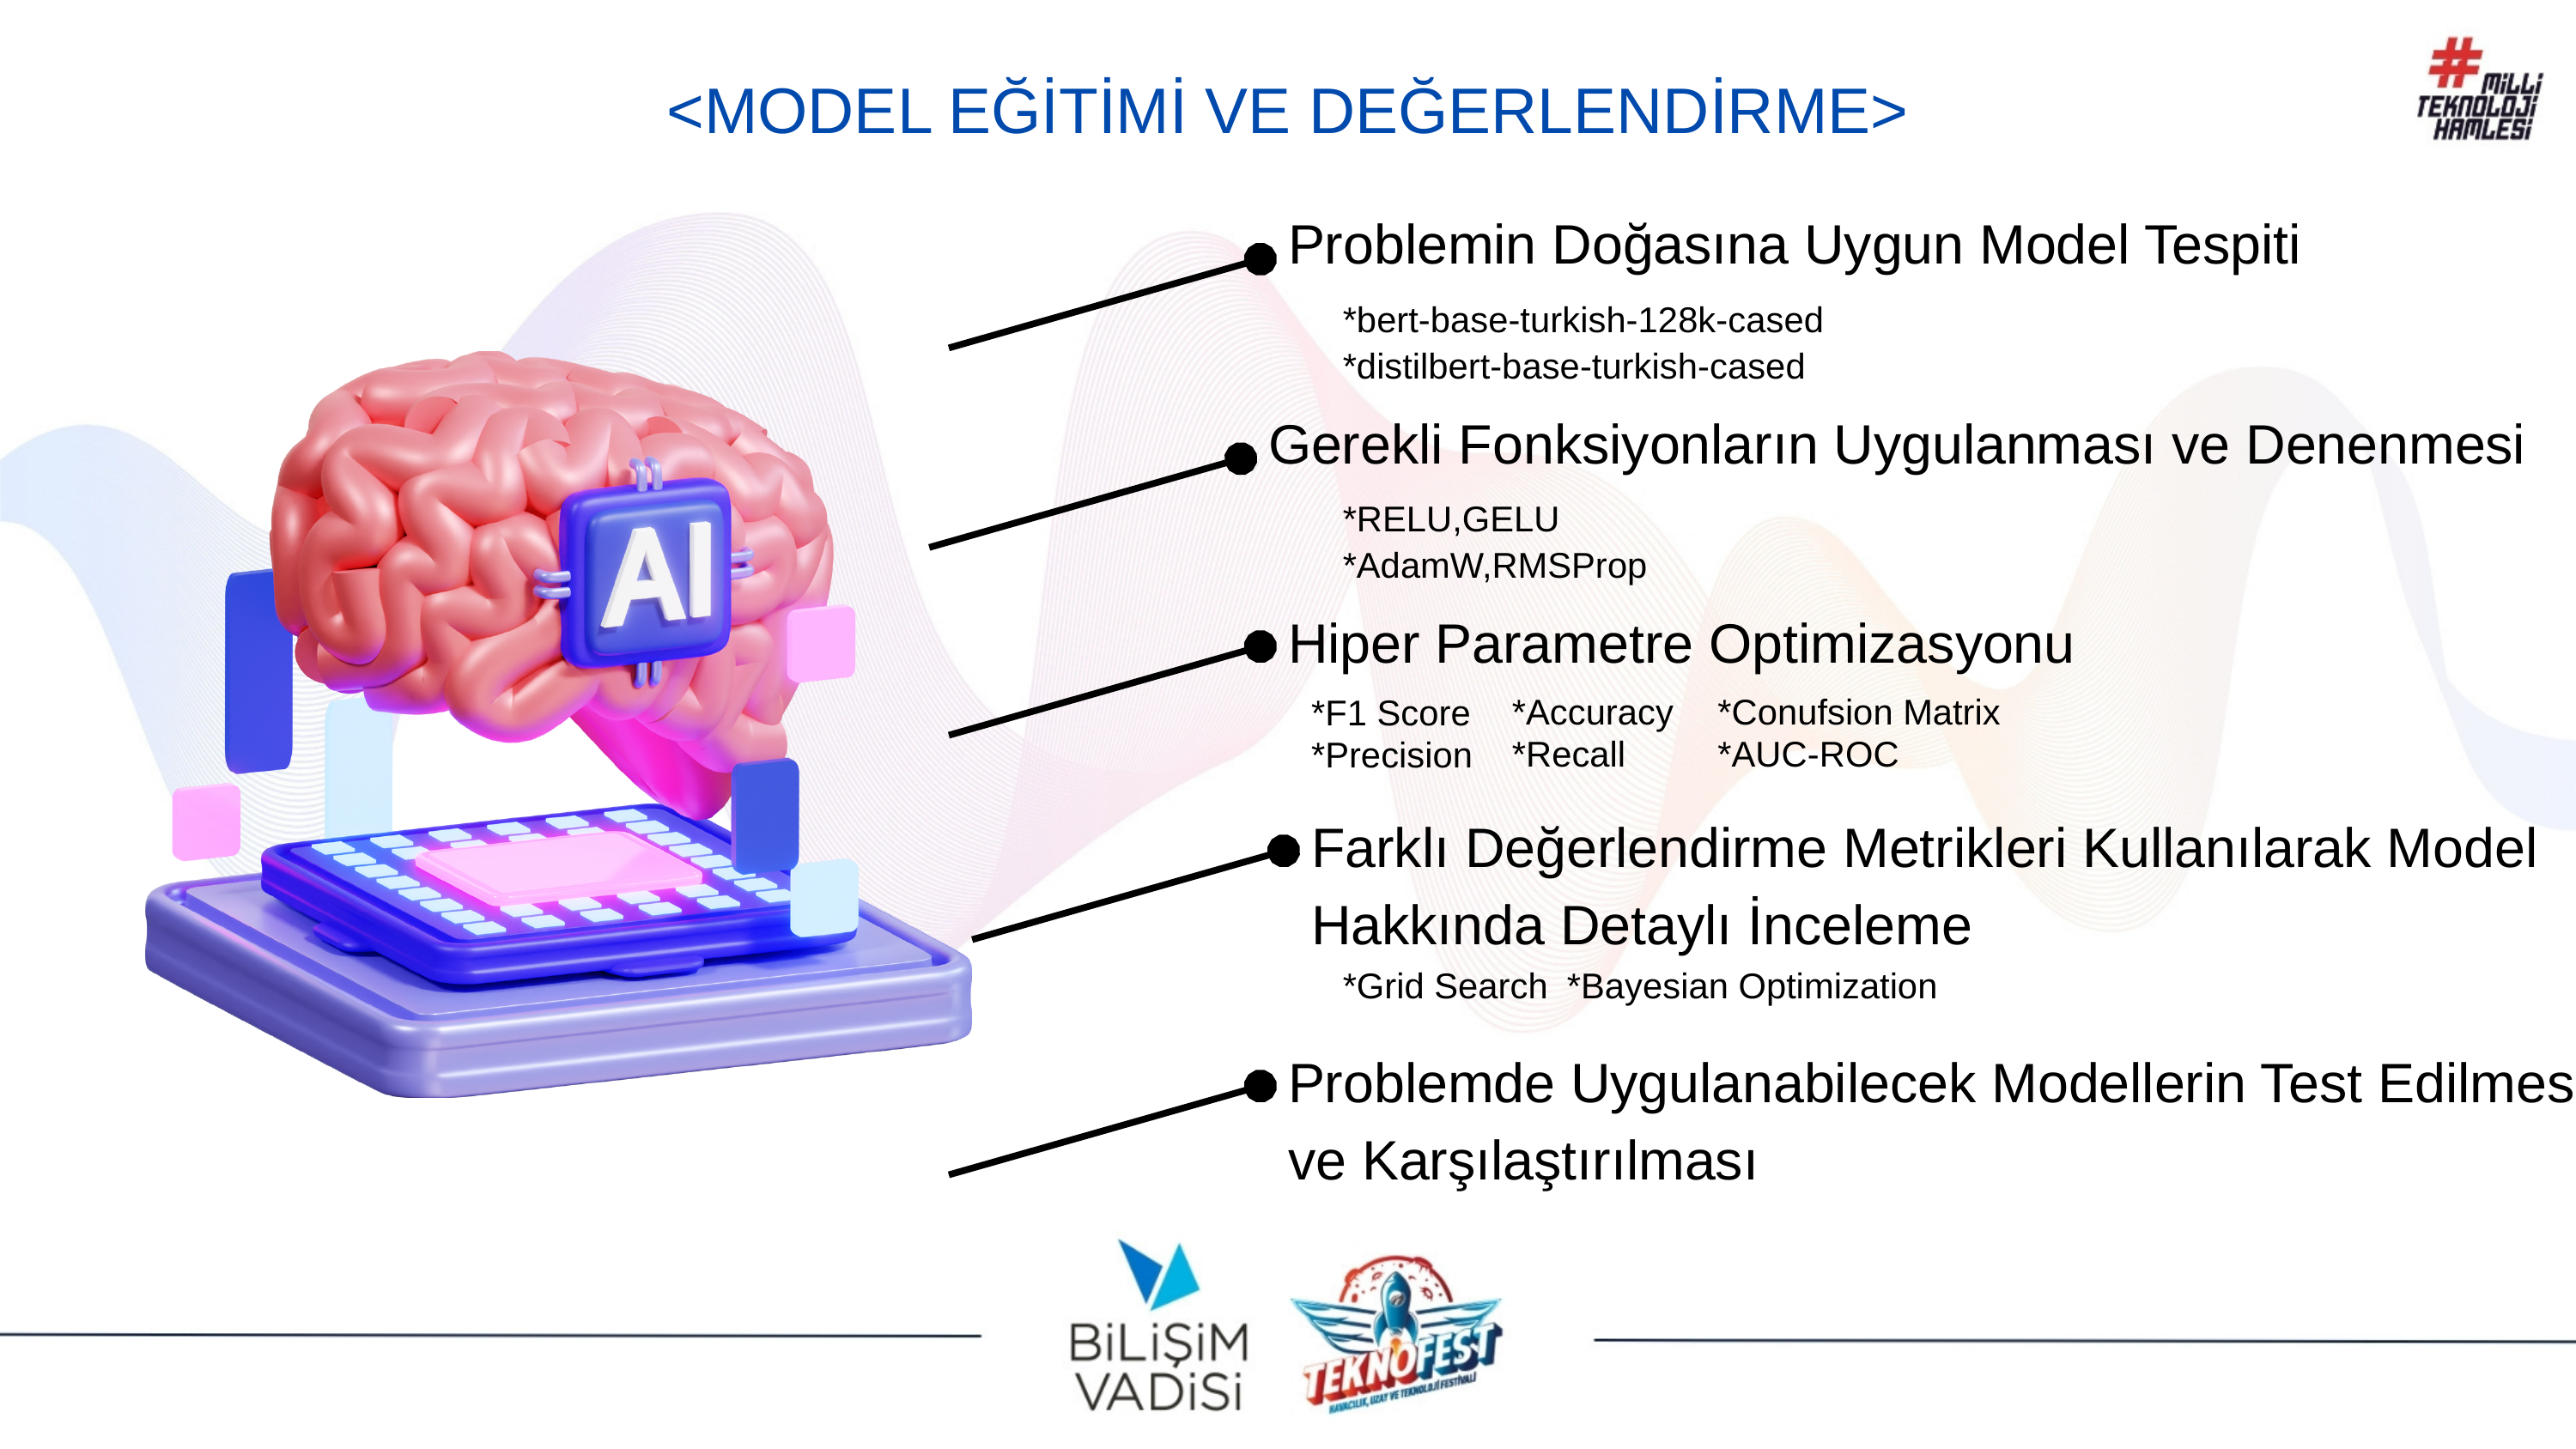

<MODEL EĞİTİMİ VE DEĞERLENDİRME>
Problemin Doğasına Uygun Model Tespiti

*bert-base-turkish-128k-cased
*distilbert-base-turkish-cased

Gerekli Fonksiyonların Uygulanması ve Denenmesi

*RELU,GELU
*AdamW,RMSProp
Hiper Parametre Optimizasyonu

*Accuracy
*Conufsion Matrix
*F1 Score
*Recall
*AUC-ROC
*Precision
Farklı Değerlendirme Metrikleri Kullanılarak Model Hakkında Detaylı İnceleme

*Grid Search
*Bayesian Optimization
Problemde Uygulanabilecek Modellerin Test Edilmesi ve Karşılaştırılması